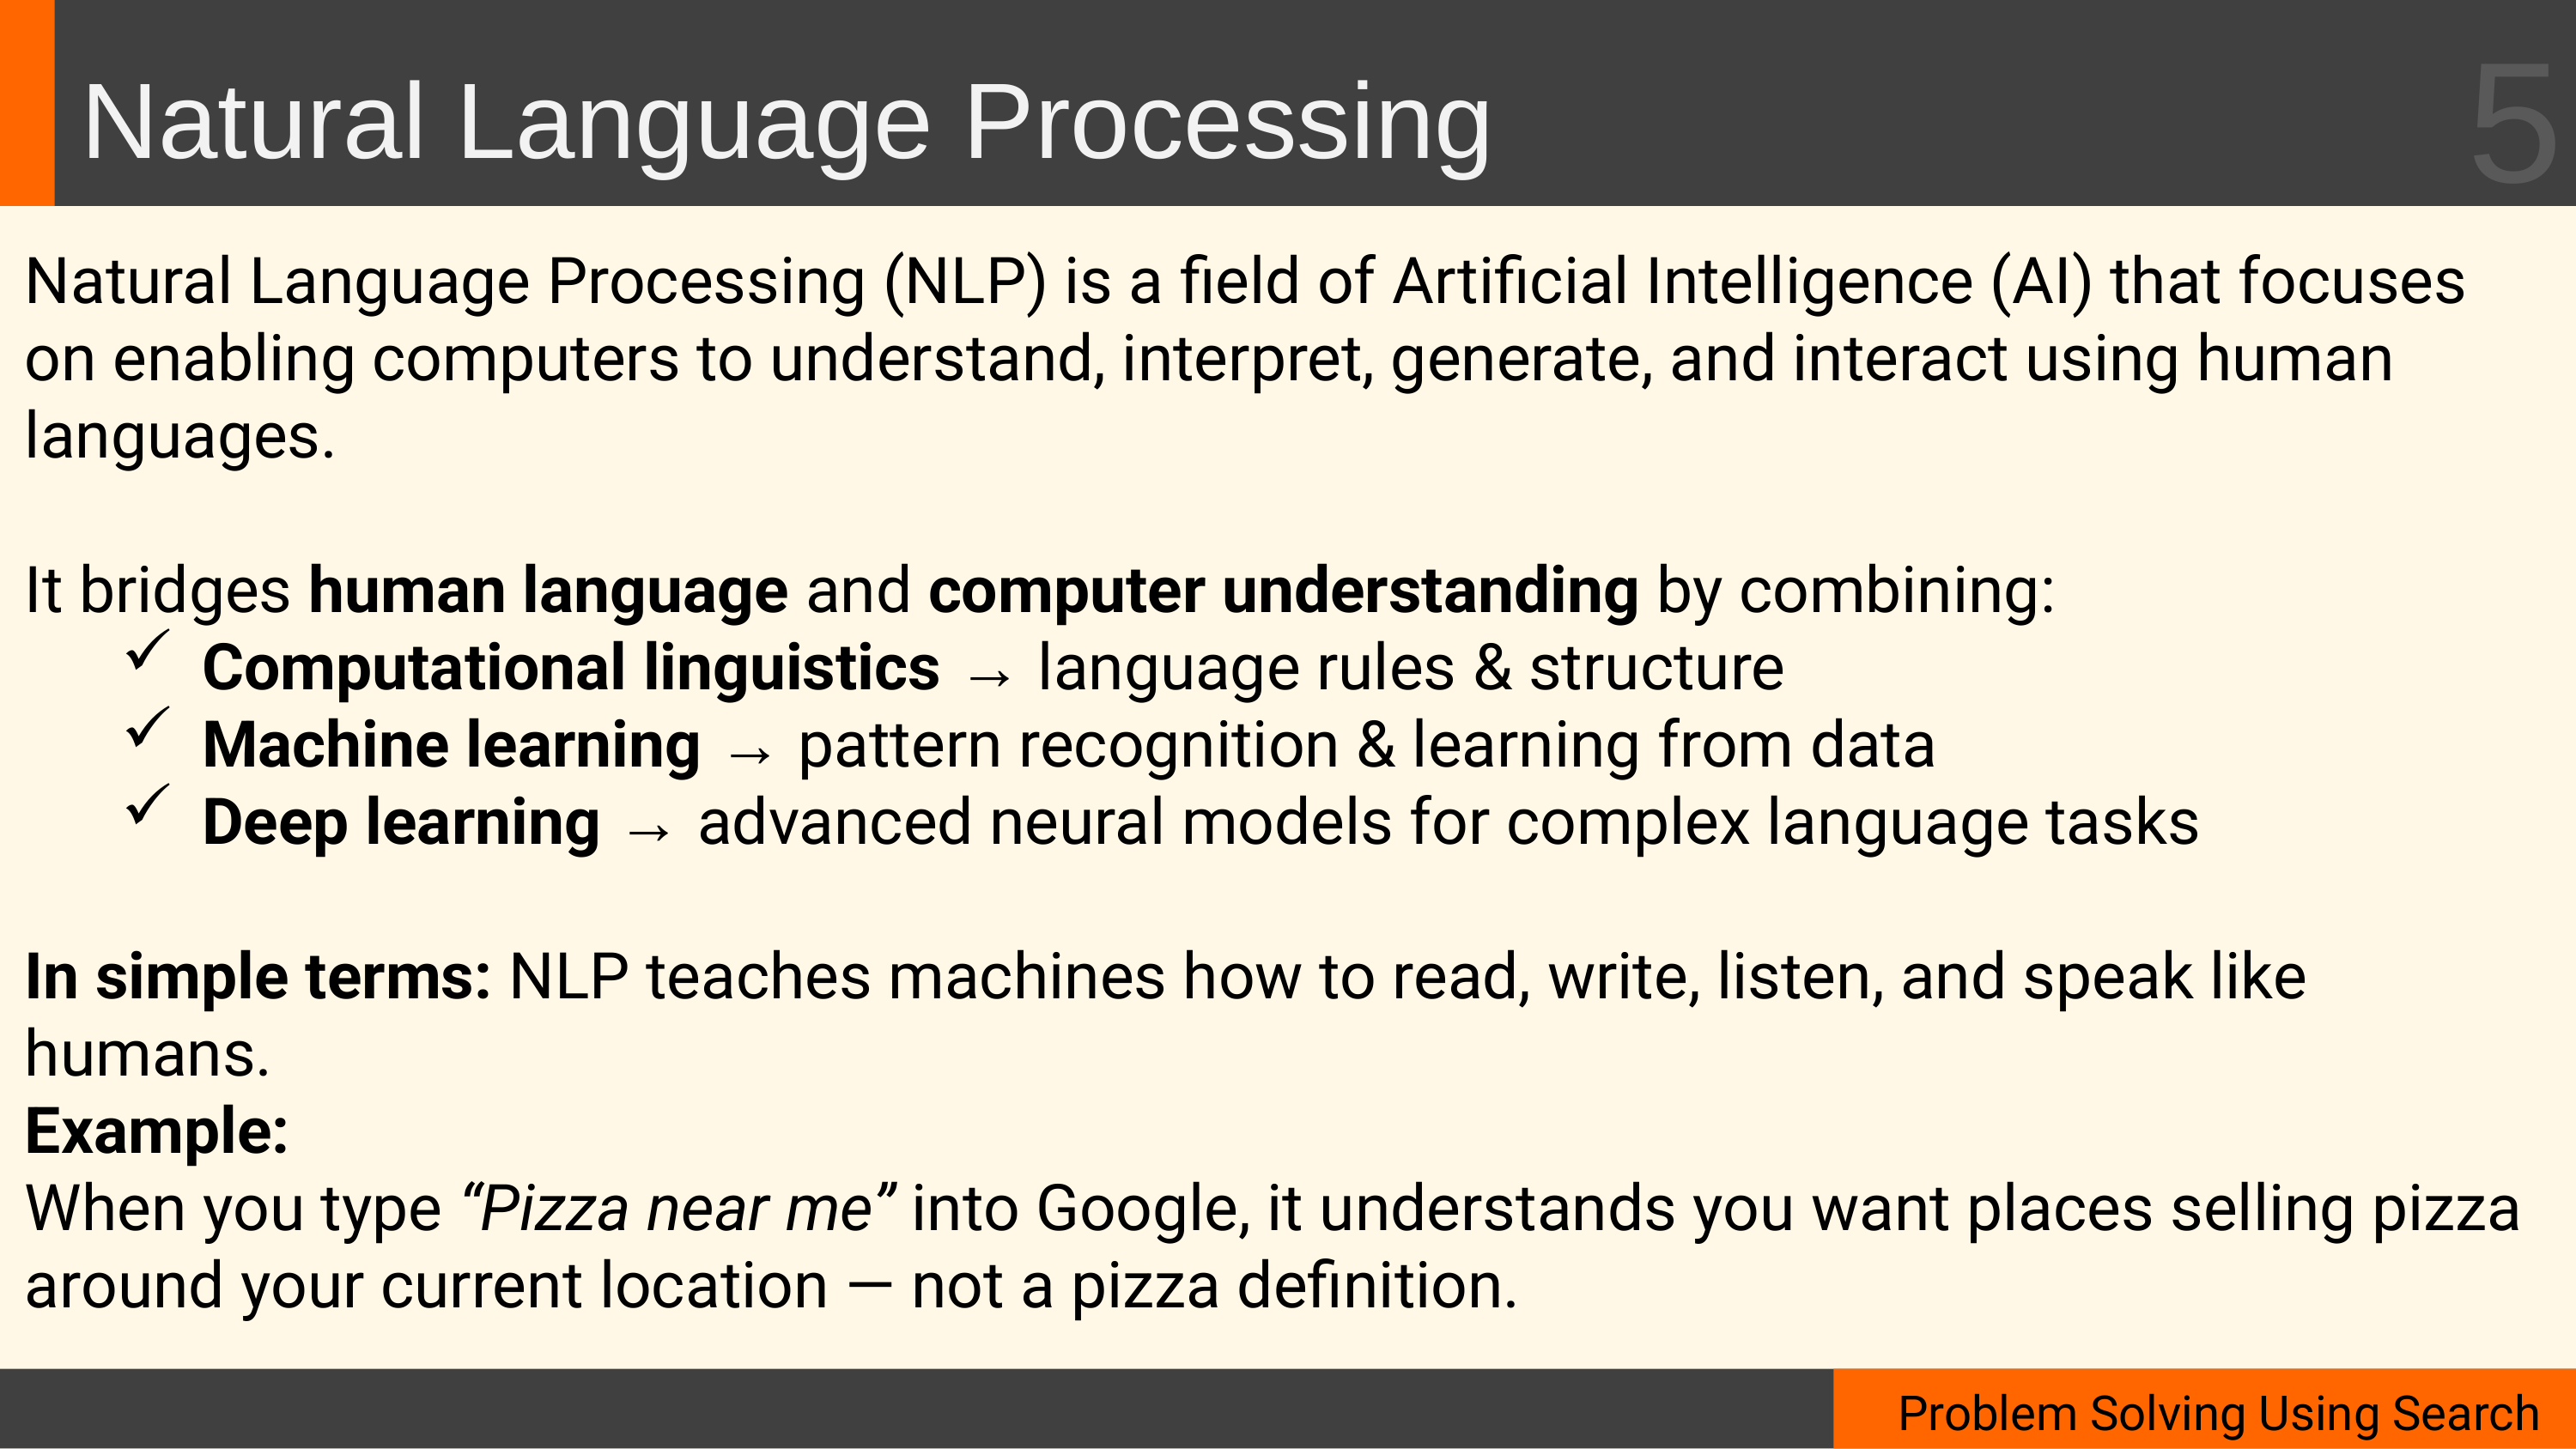

5
# Natural Language Processing
Natural Language Processing (NLP) is a field of Artificial Intelligence (AI) that focuses on enabling computers to understand, interpret, generate, and interact using human languages.
It bridges human language and computer understanding by combining:
Computational linguistics → language rules & structure
Machine learning → pattern recognition & learning from data
Deep learning → advanced neural models for complex language tasks

In simple terms: NLP teaches machines how to read, write, listen, and speak like humans.
Example:
When you type “Pizza near me” into Google, it understands you want places selling pizza around your current location — not a pizza definition.
Problem Solving Using Search